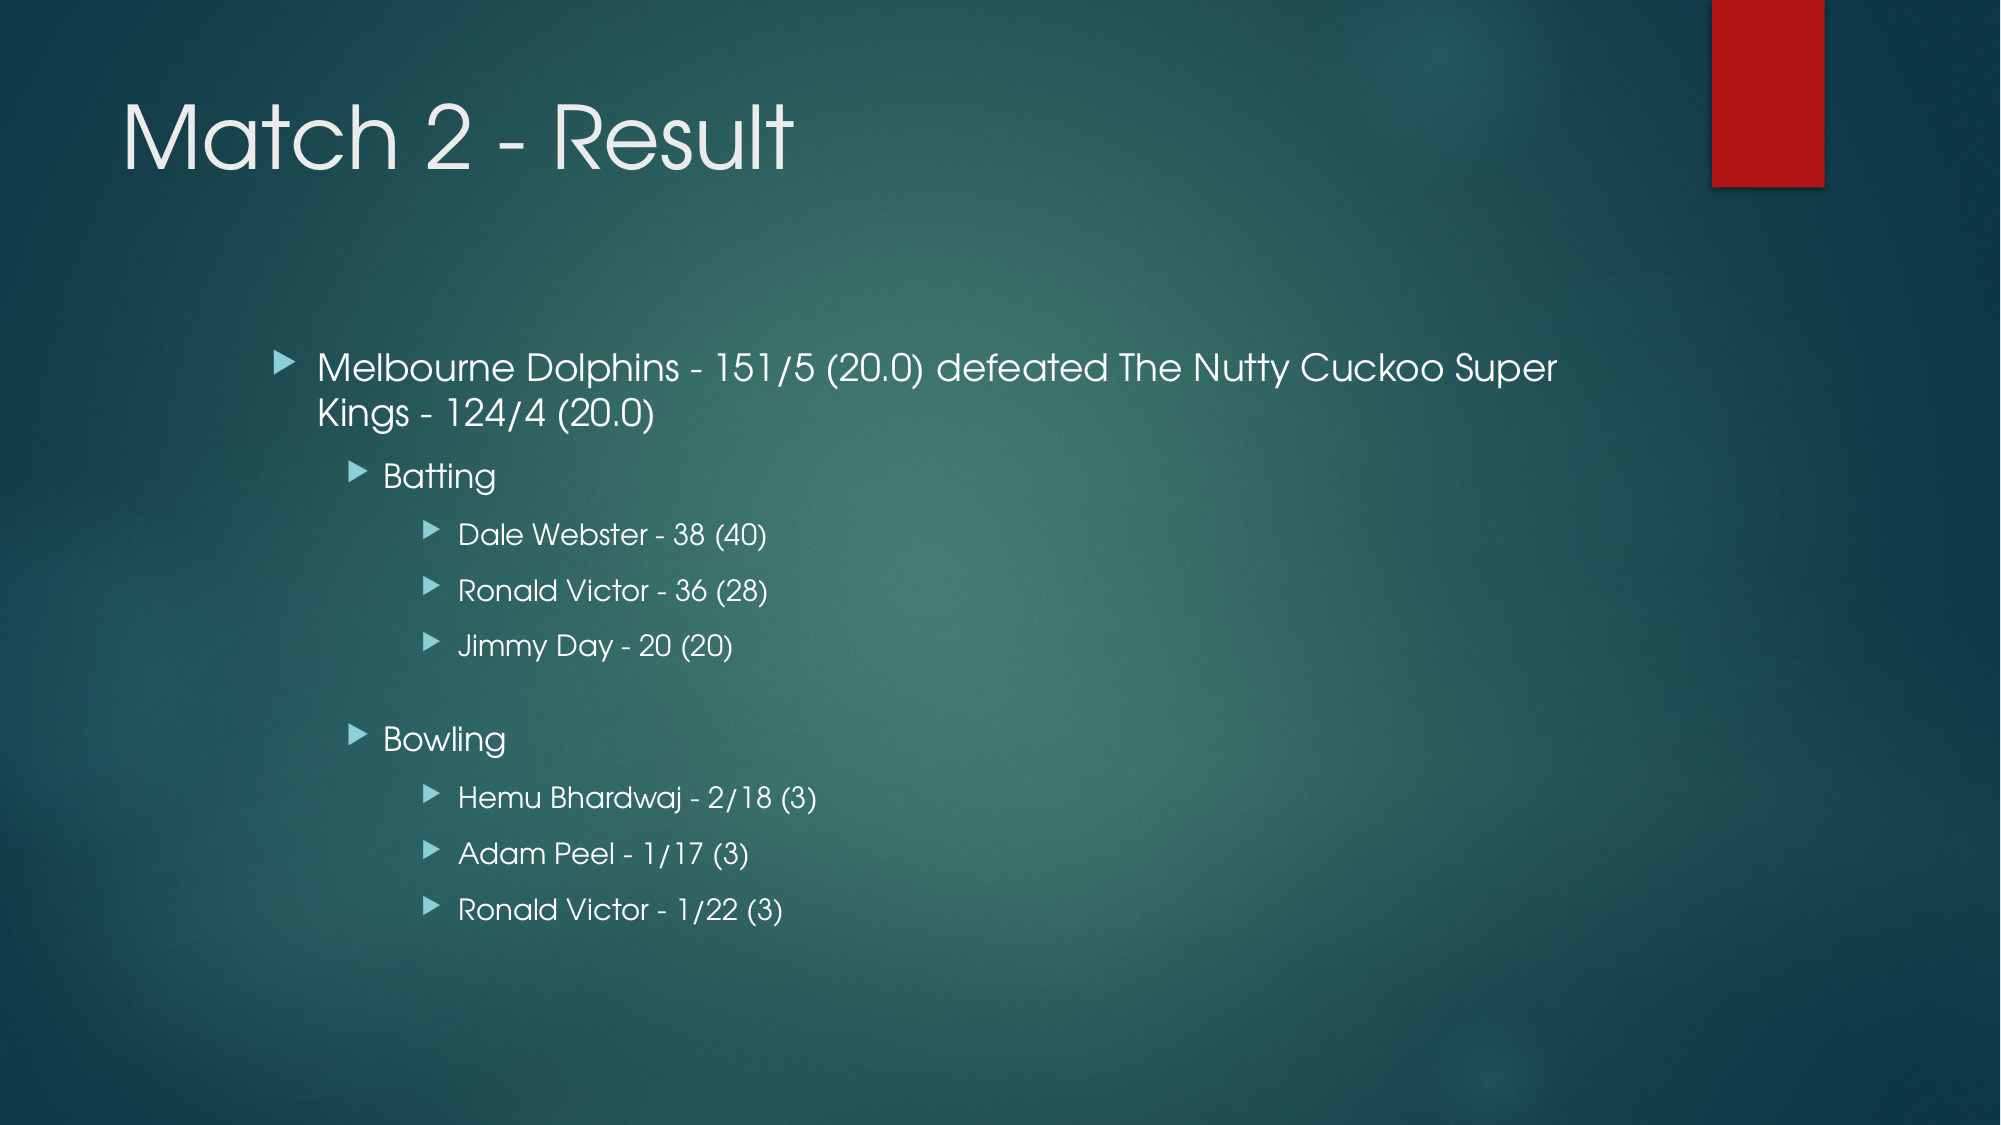

# Match 2 - Result
Melbourne Dolphins - 151/5 (20.0) defeated The Nutty Cuckoo Super Kings - 124/4 (20.0)
Batting
Dale Webster - 38 (40)
Ronald Victor - 36 (28)
Jimmy Day - 20 (20)
Bowling
Hemu Bhardwaj - 2/18 (3)
Adam Peel - 1/17 (3)
Ronald Victor - 1/22 (3)